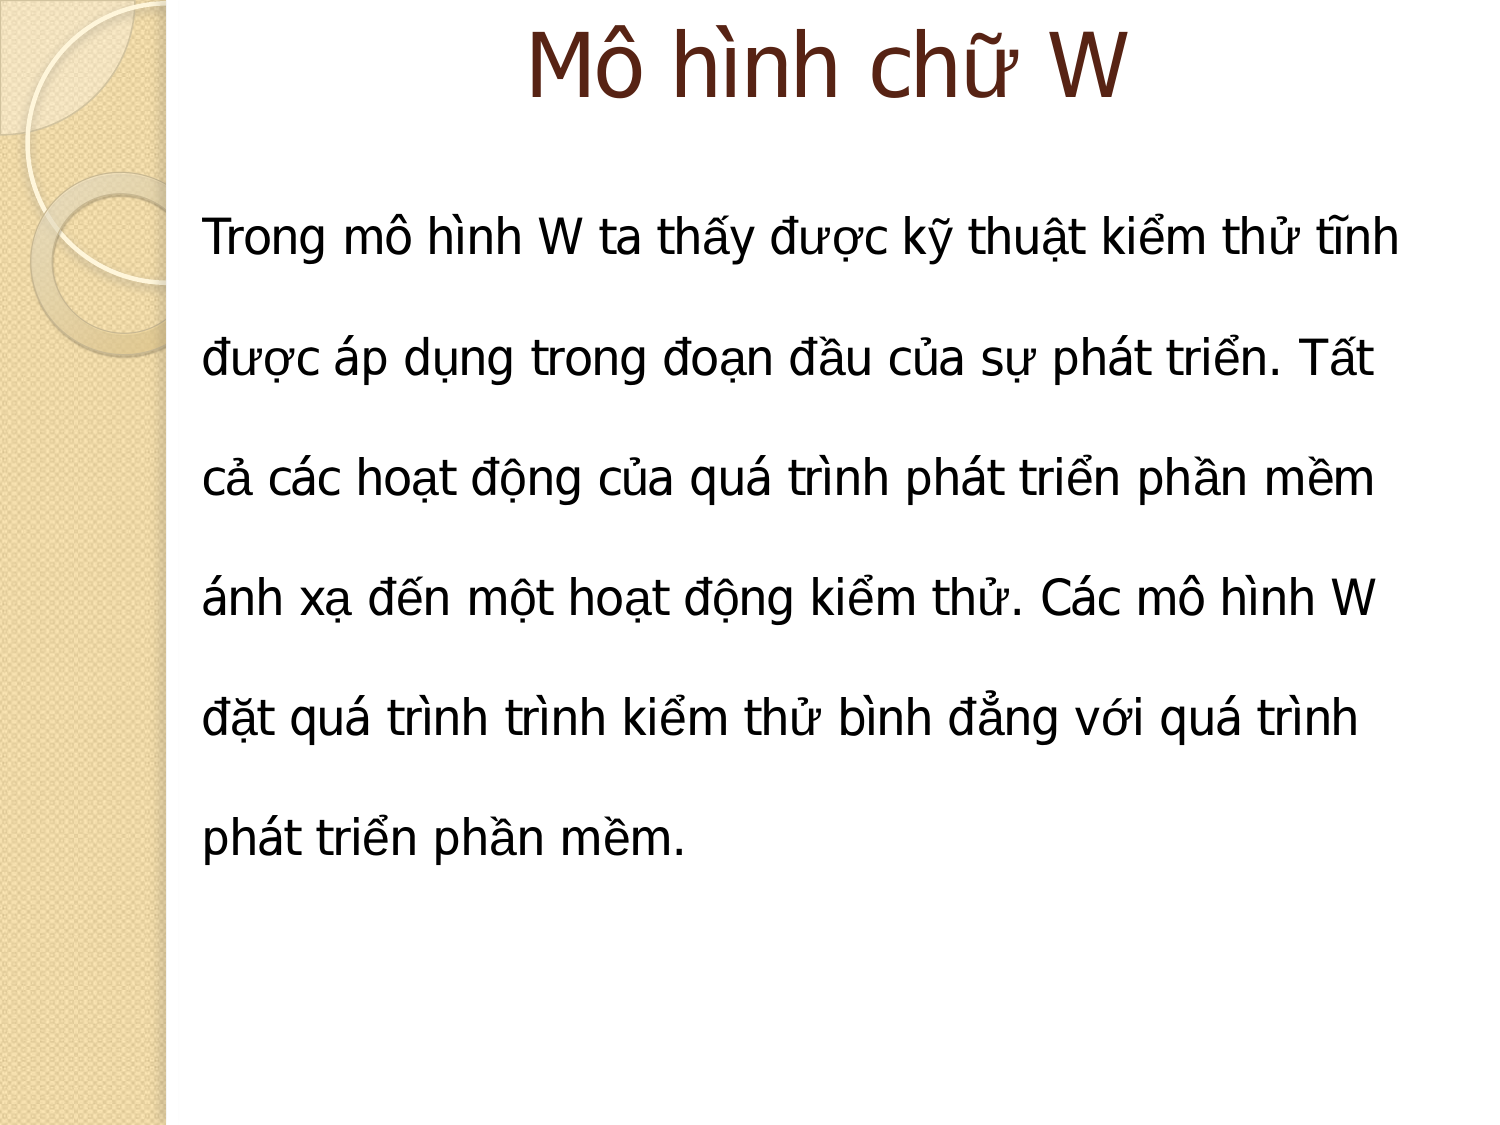

# Mô hình chữ W

Trong mô hình W ta thấy được kỹ thuật kiểm thử tĩnh được áp dụng trong đoạn đầu của sự phát triển. Tất cả các hoạt động của quá trình phát triển phần mềm ánh xạ đến một hoạt động kiểm thử. Các mô hình W đặt quá trình trình kiểm thử bình đẳng với quá trình phát triển phần mềm.